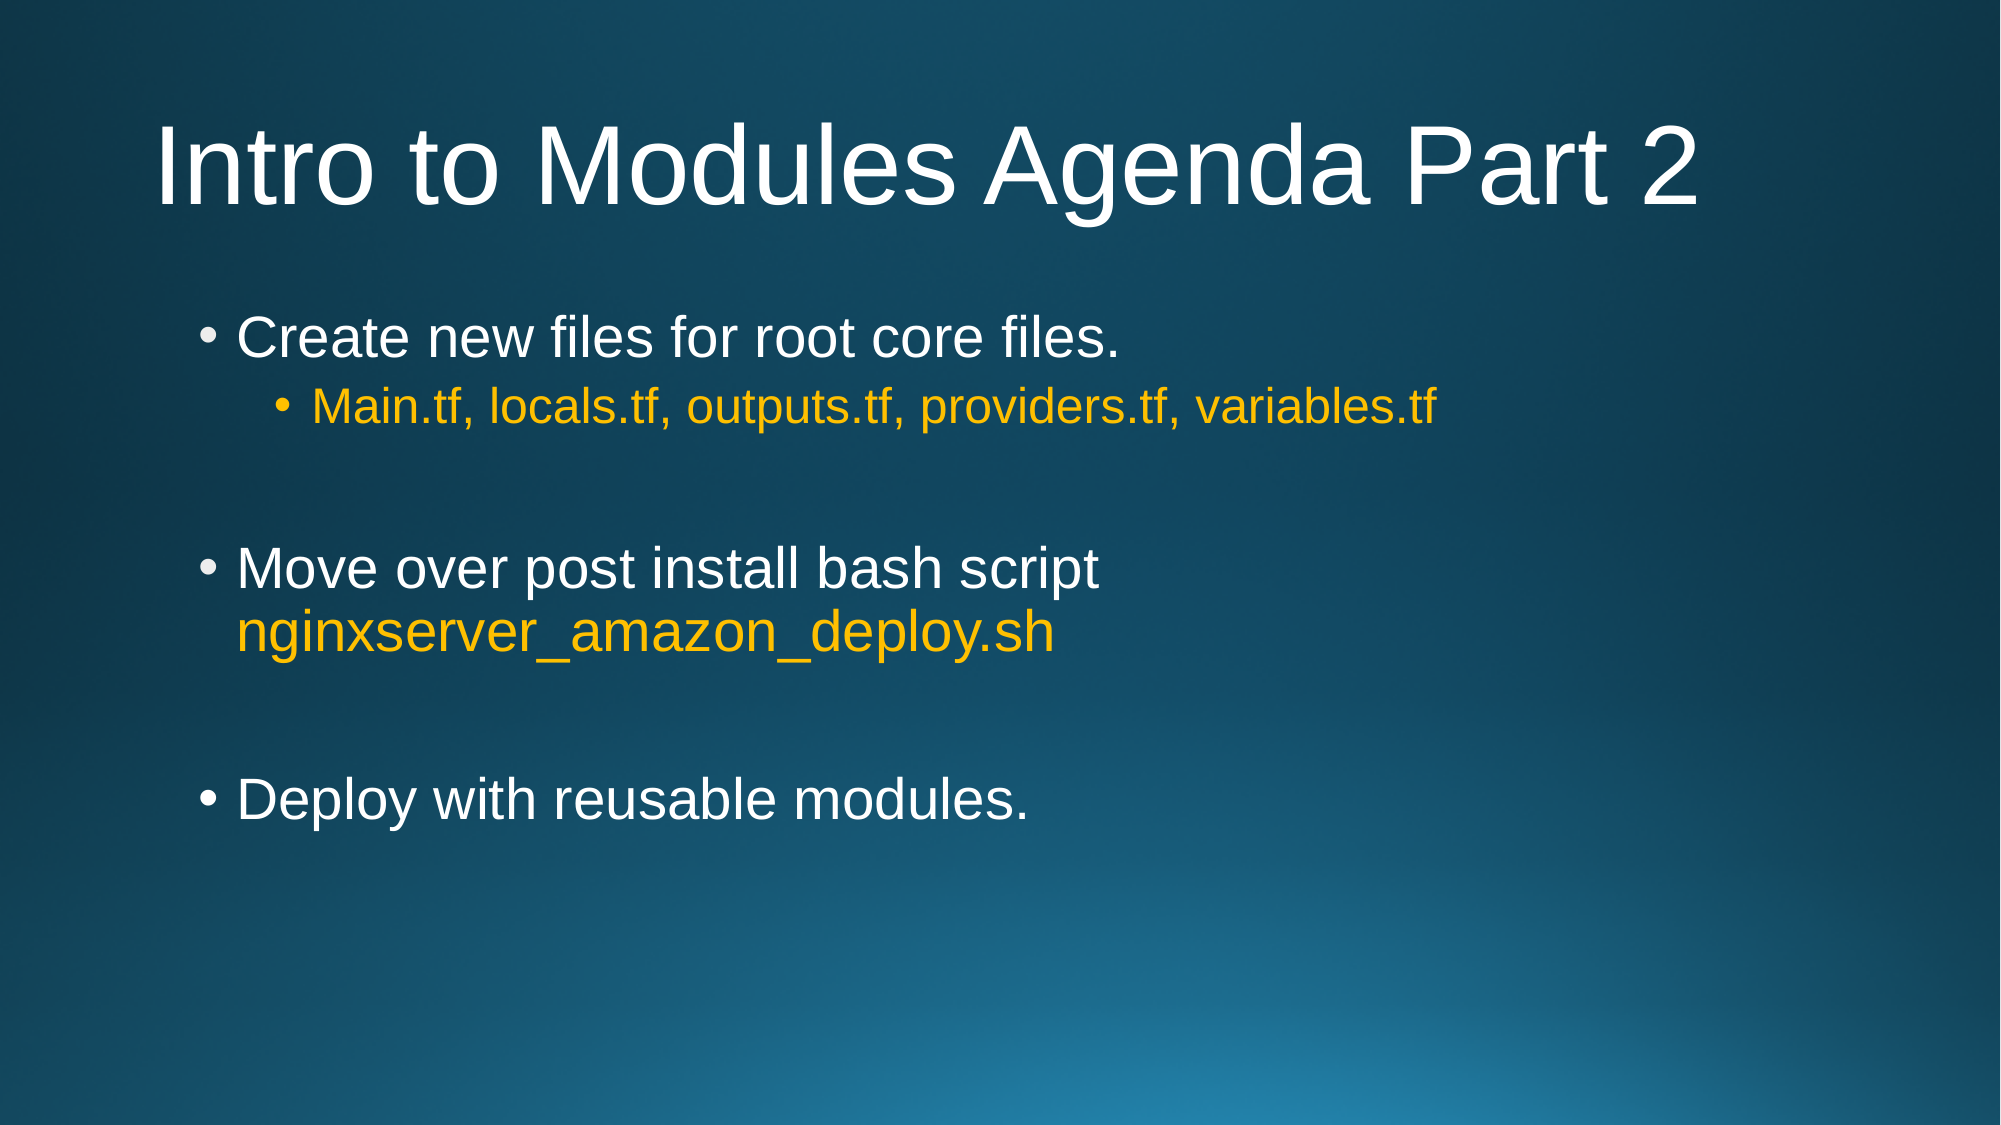

# Intro to Modules Agenda Part 2
Create new files for root core files.
Main.tf, locals.tf, outputs.tf, providers.tf, variables.tf

Move over post install bash script nginxserver_amazon_deploy.sh

Deploy with reusable modules.